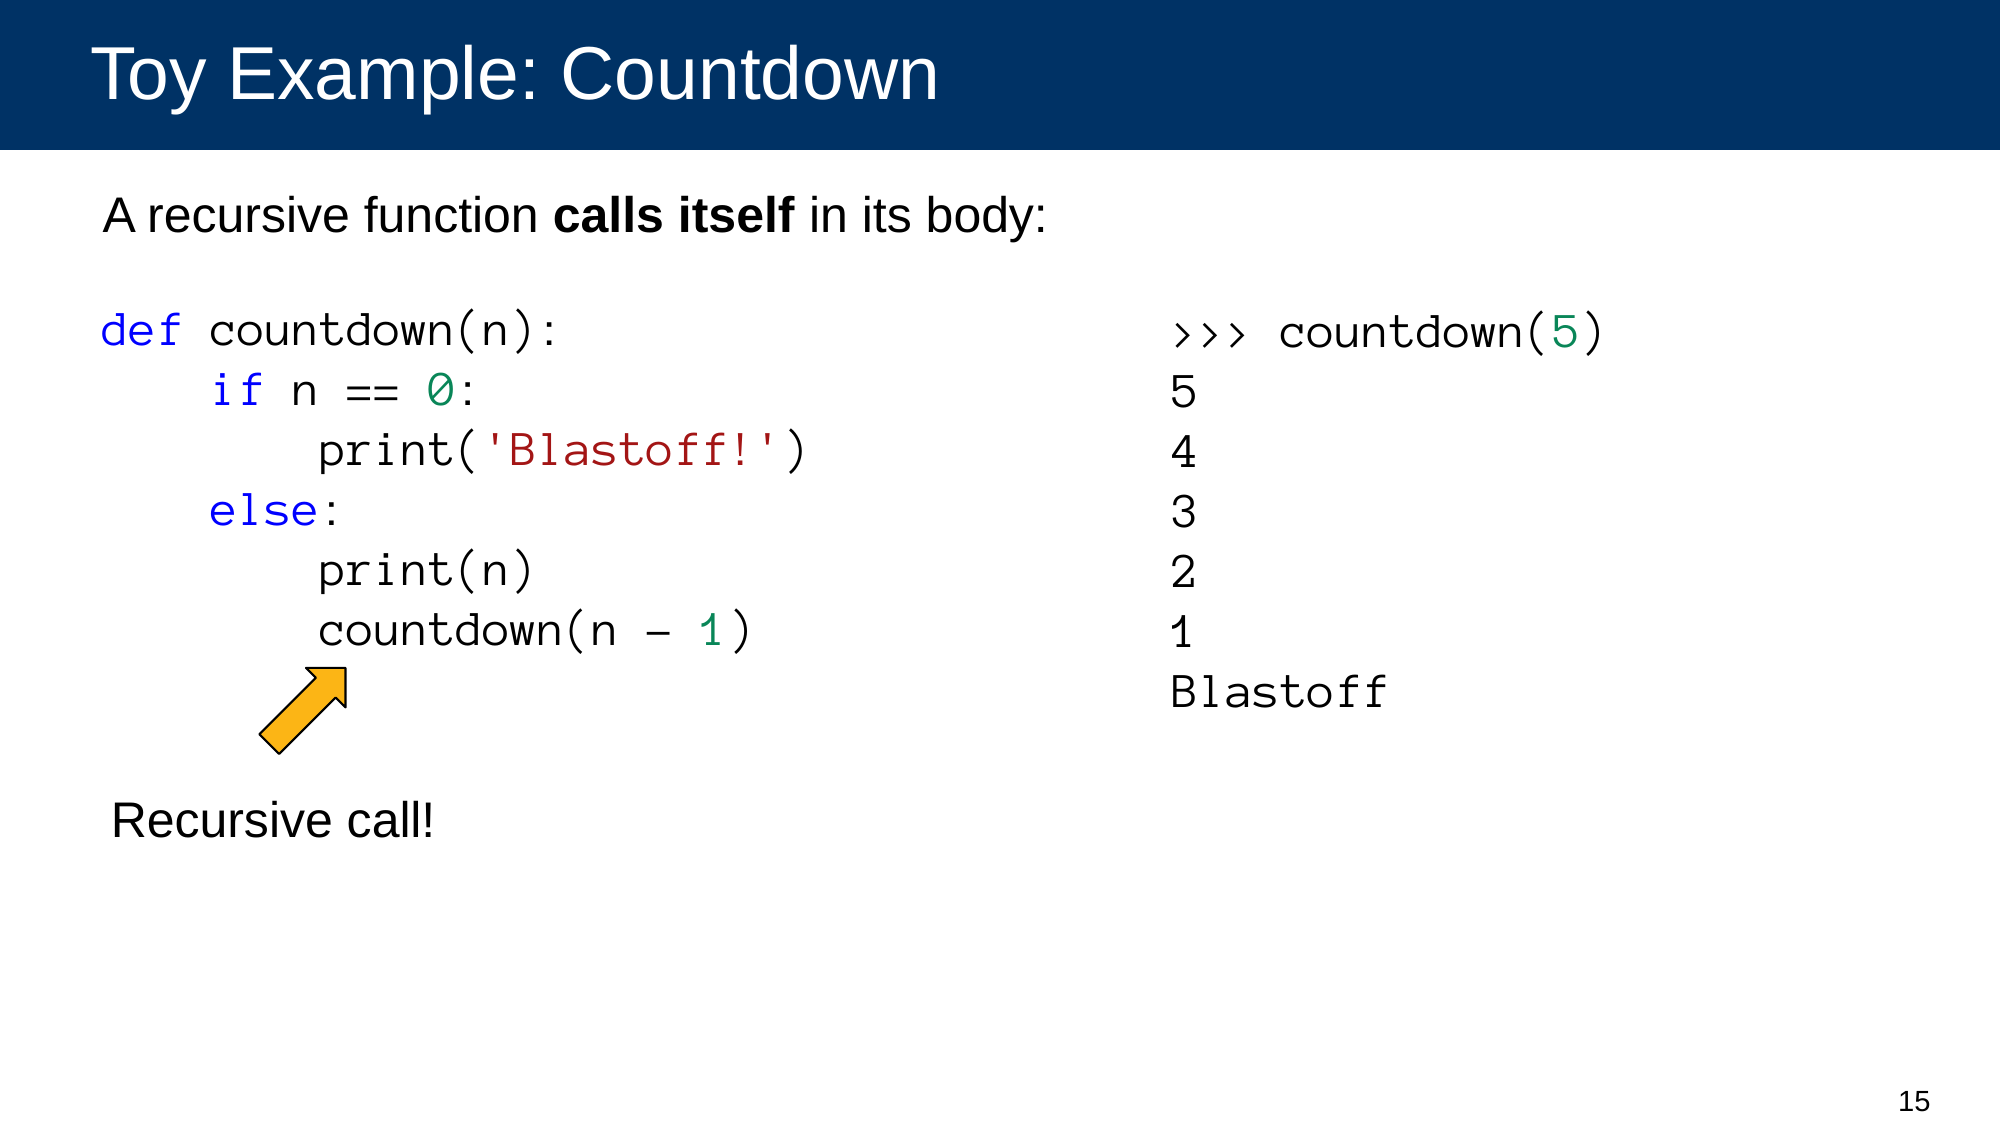

# Toy Example: Countdown
A recursive function calls itself in its body:
def countdown(n):
    if n == 0:
        print('Blastoff!')
    else:
        print(n)
        countdown(n - 1)
>>> countdown(5)
5
4
3
2
1
Blastoff

Recursive call!
15